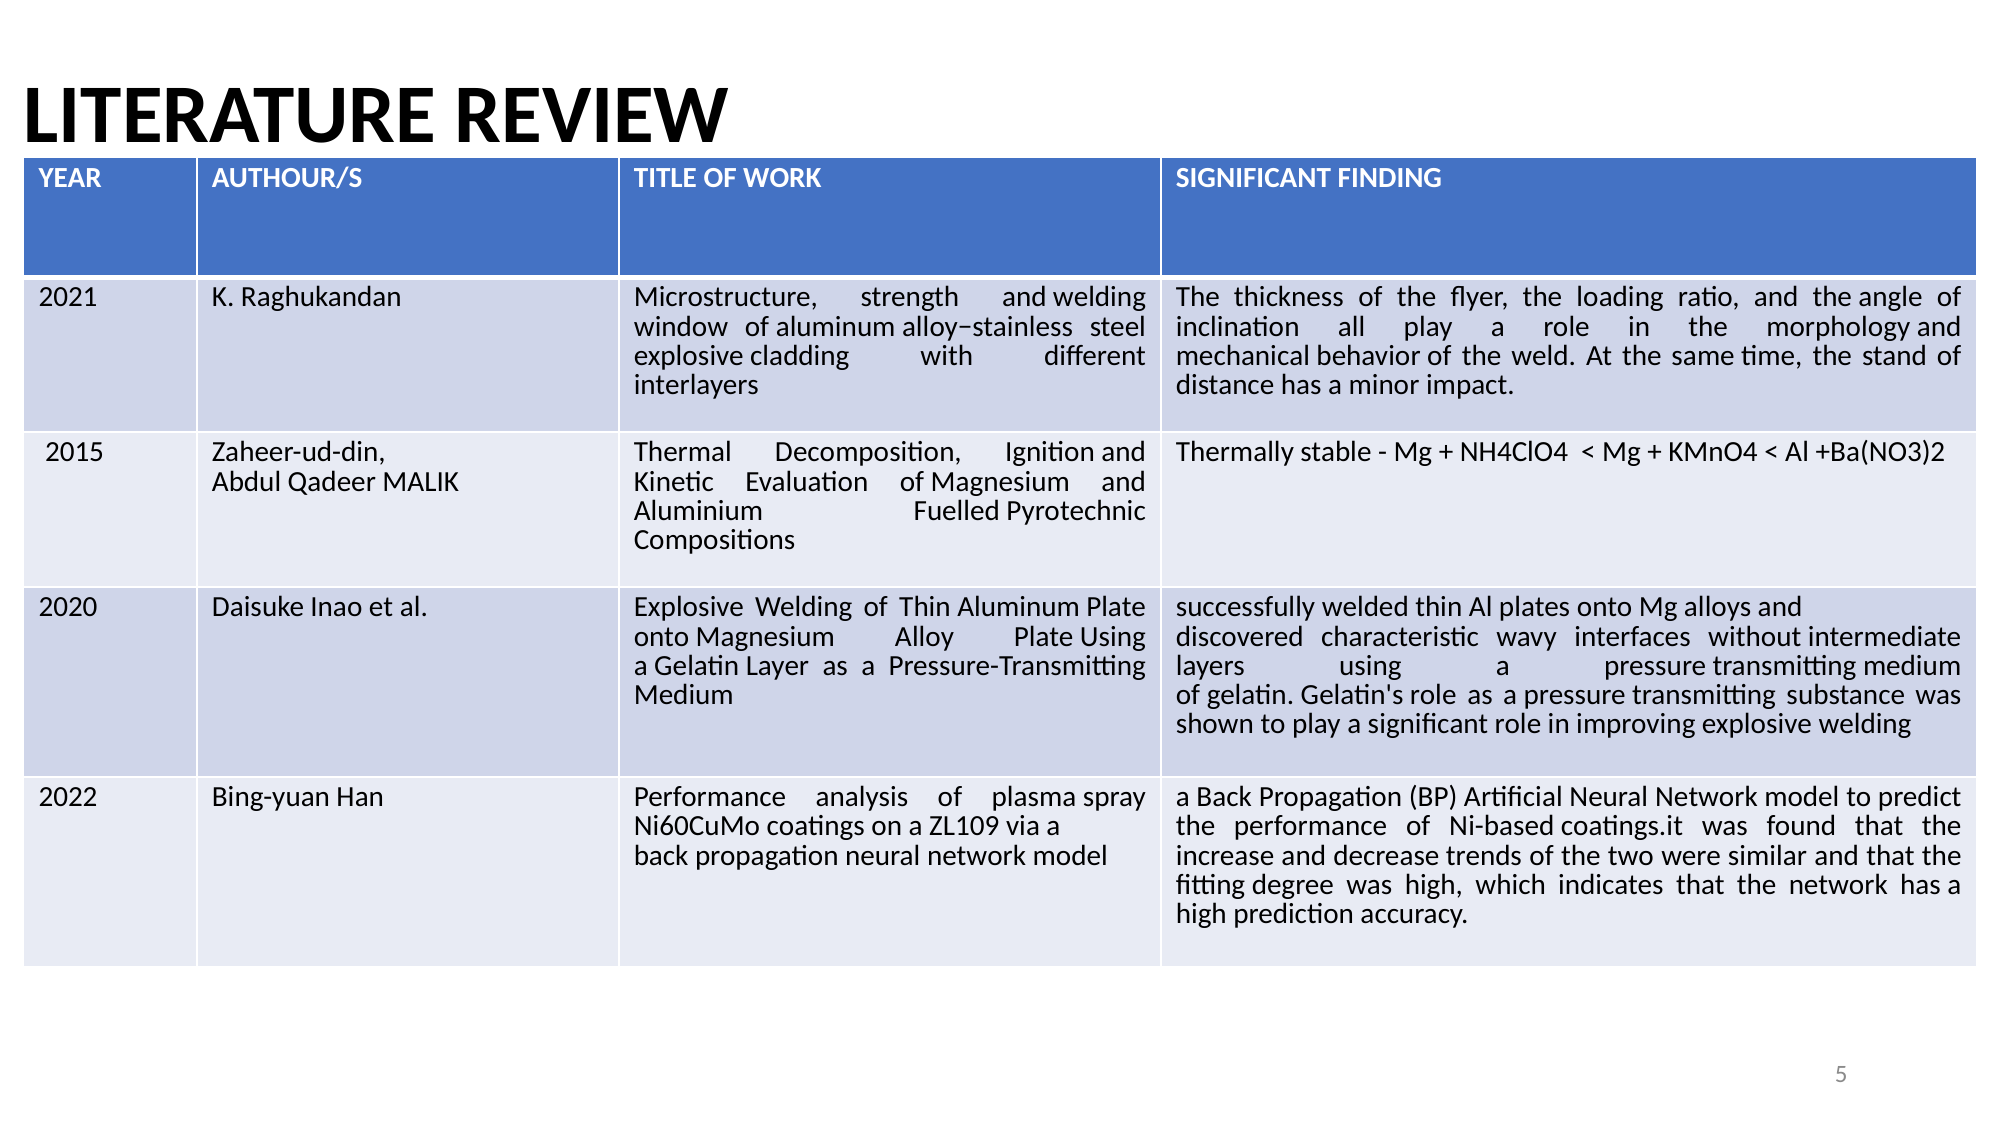

LITERATURE REVIEW
| YEAR​ ​ | AUTHOUR/S​ ​ | TITLE OF WORK​ ​ ​ | SIGNIFICANT FINDING​ ​ |
| --- | --- | --- | --- |
| 2021​ | K. Raghukandan​ | Microstructure, strength and welding window of aluminum alloy−stainless steel explosive cladding with different interlayers​ | The thickness of the flyer, the loading ratio, and the angle of inclination all play a role in the morphology and mechanical behavior of the weld. At the same time, the stand of distance has a minor impact.​ |
| 2015​ | Zaheer-ud-din, Abdul Qadeer MALIK​ | Thermal Decomposition, Ignition and Kinetic Evaluation of Magnesium and Aluminium Fuelled Pyrotechnic Compositions​ | Thermally stable - Mg + NH4ClO4  < Mg + KMnO4 < Al +Ba(NO3)2​ |
| 2020​ ​ ​ | Daisuke Inao et al.​ | Explosive Welding of Thin Aluminum Plate onto Magnesium Alloy Plate Using a Gelatin Layer as a Pressure-Transmitting Medium​ | successfully welded thin Al plates onto Mg alloys and ​ discovered characteristic wavy interfaces without intermediate layers using a pressure transmitting medium of gelatin. Gelatin's role as a pressure transmitting substance was shown to play a significant role in improving explosive welding​ |
| 2022​ | Bing-yuan Han​ | Performance analysis of plasma spray Ni60CuMo coatings on a ZL109 via a​ back propagation neural network model​ | a Back Propagation (BP) Artificial Neural Network model to predict the performance of Ni-based coatings.it was found that the increase and decrease trends of the two were similar and that the fitting degree was high, which indicates that the network has a high prediction accuracy.​ |

5